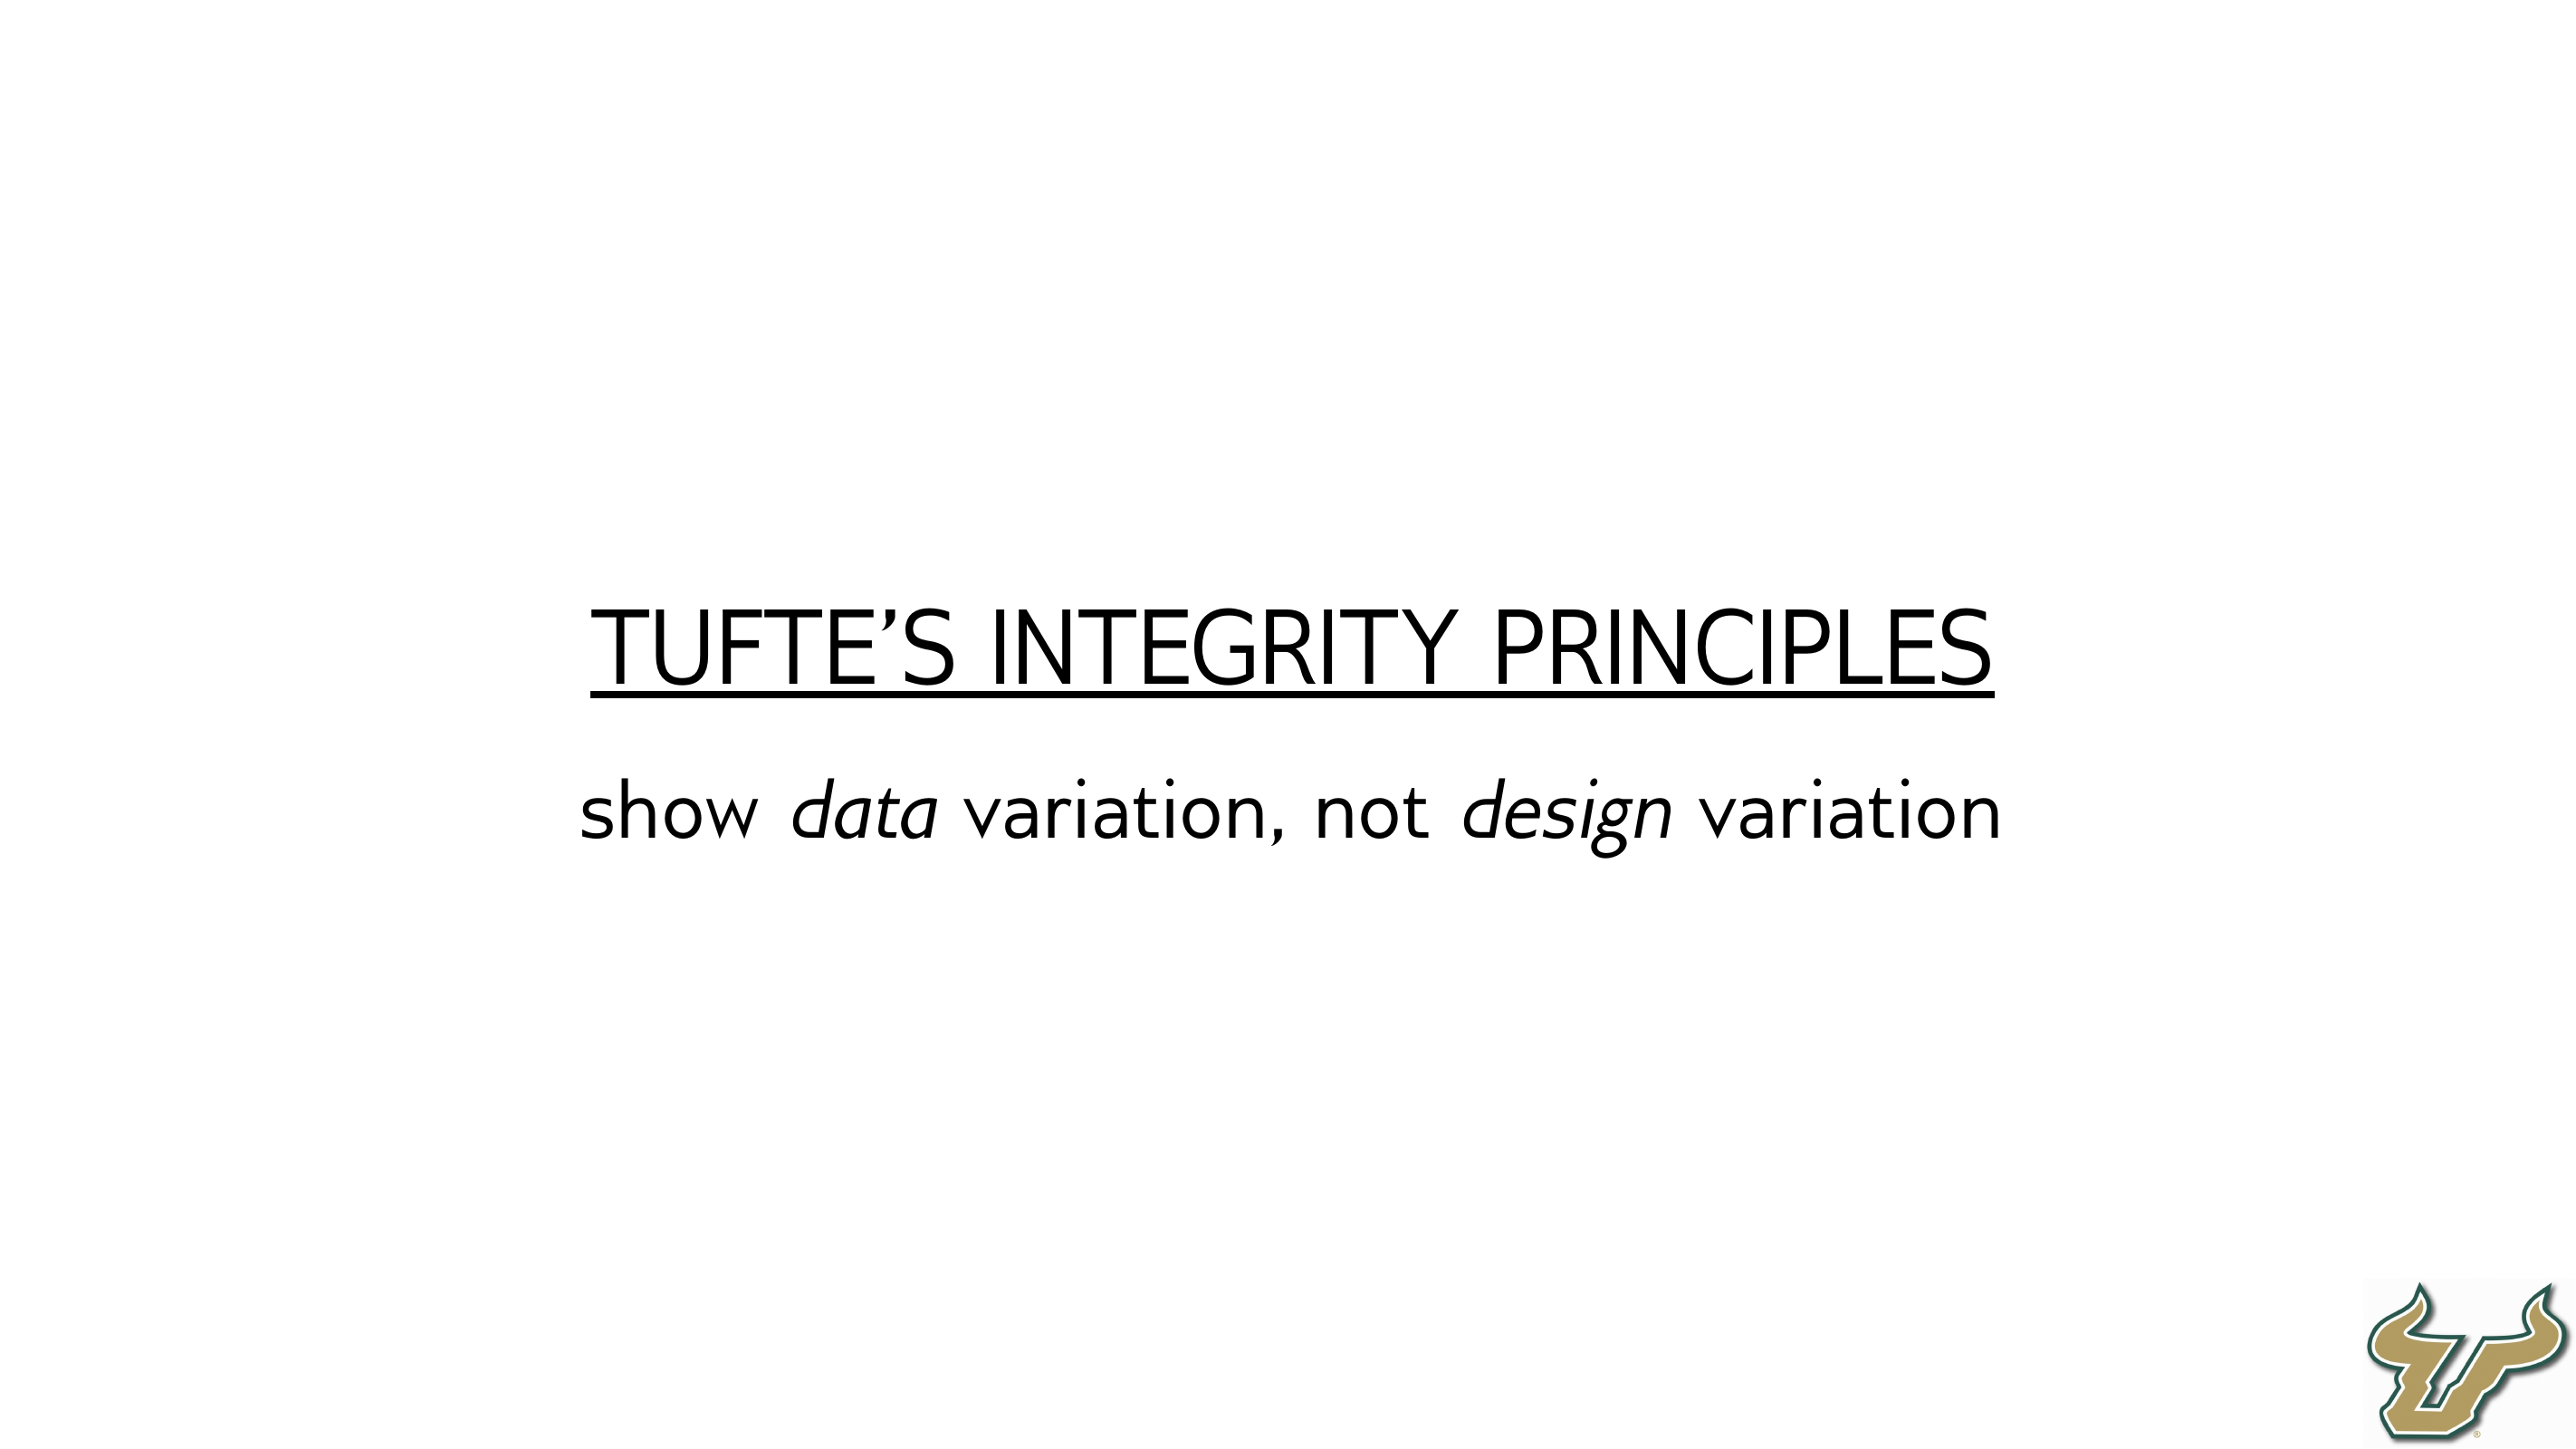

Tufte’s integrity principles
show data variation, not design variation